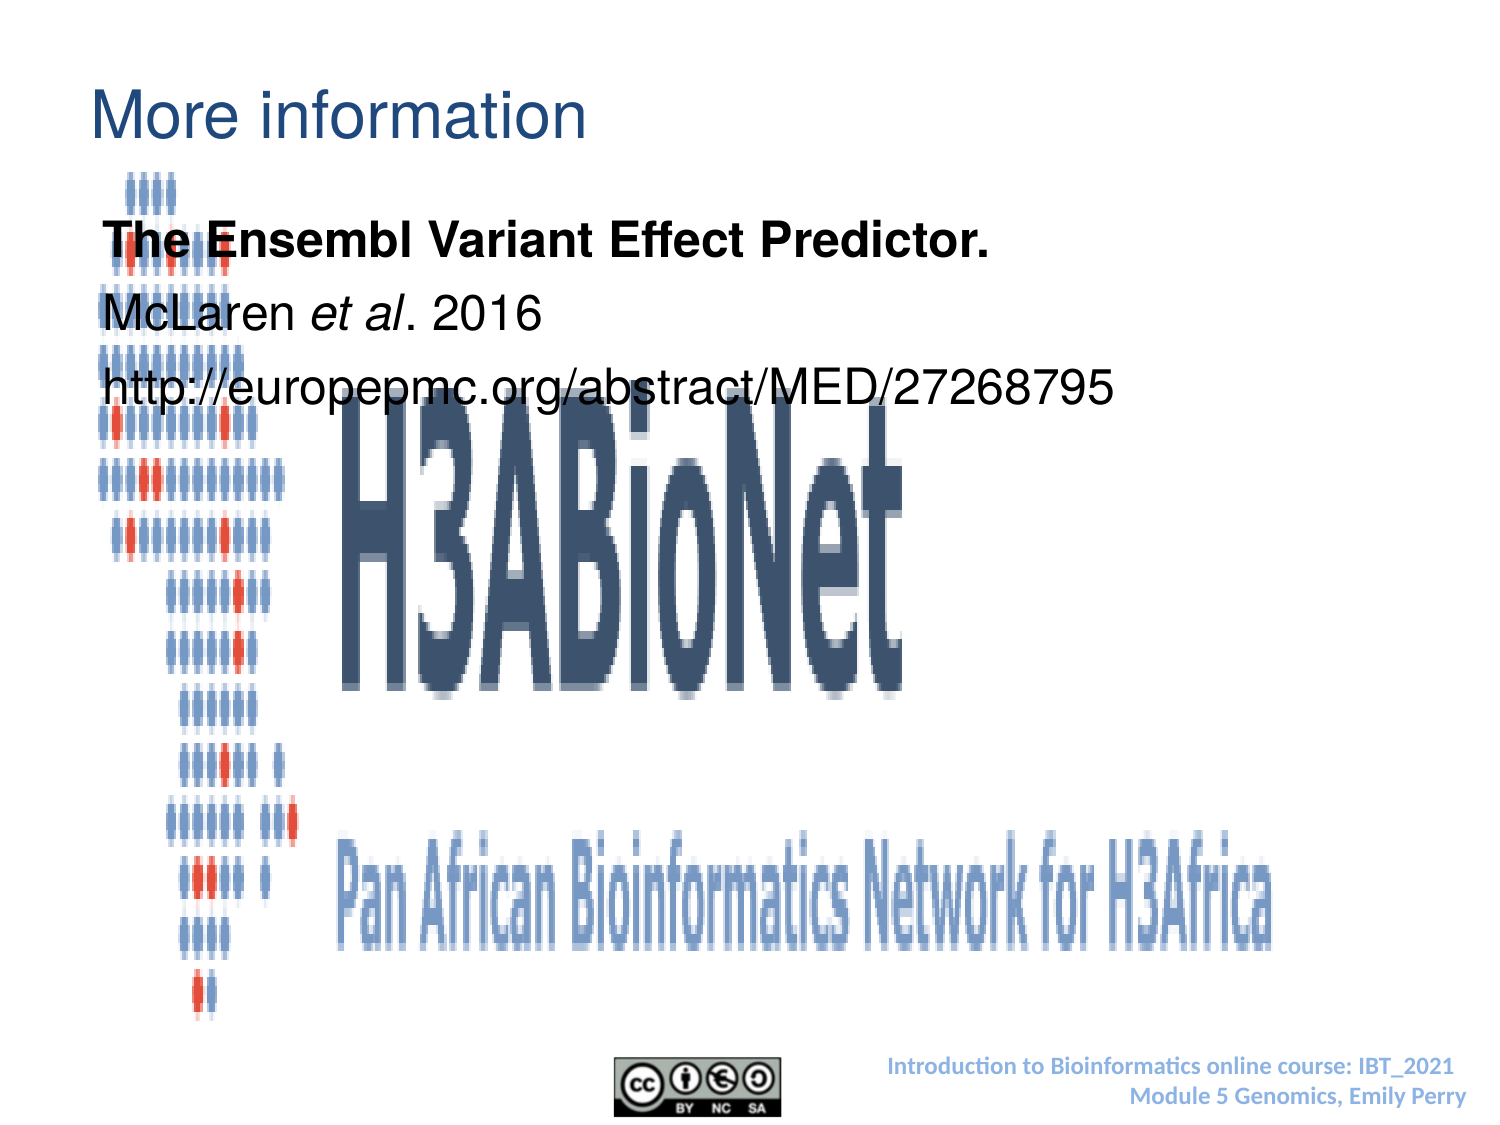

# More information
The Ensembl Variant Effect Predictor.
McLaren et al. 2016
http://europepmc.org/abstract/MED/27268795